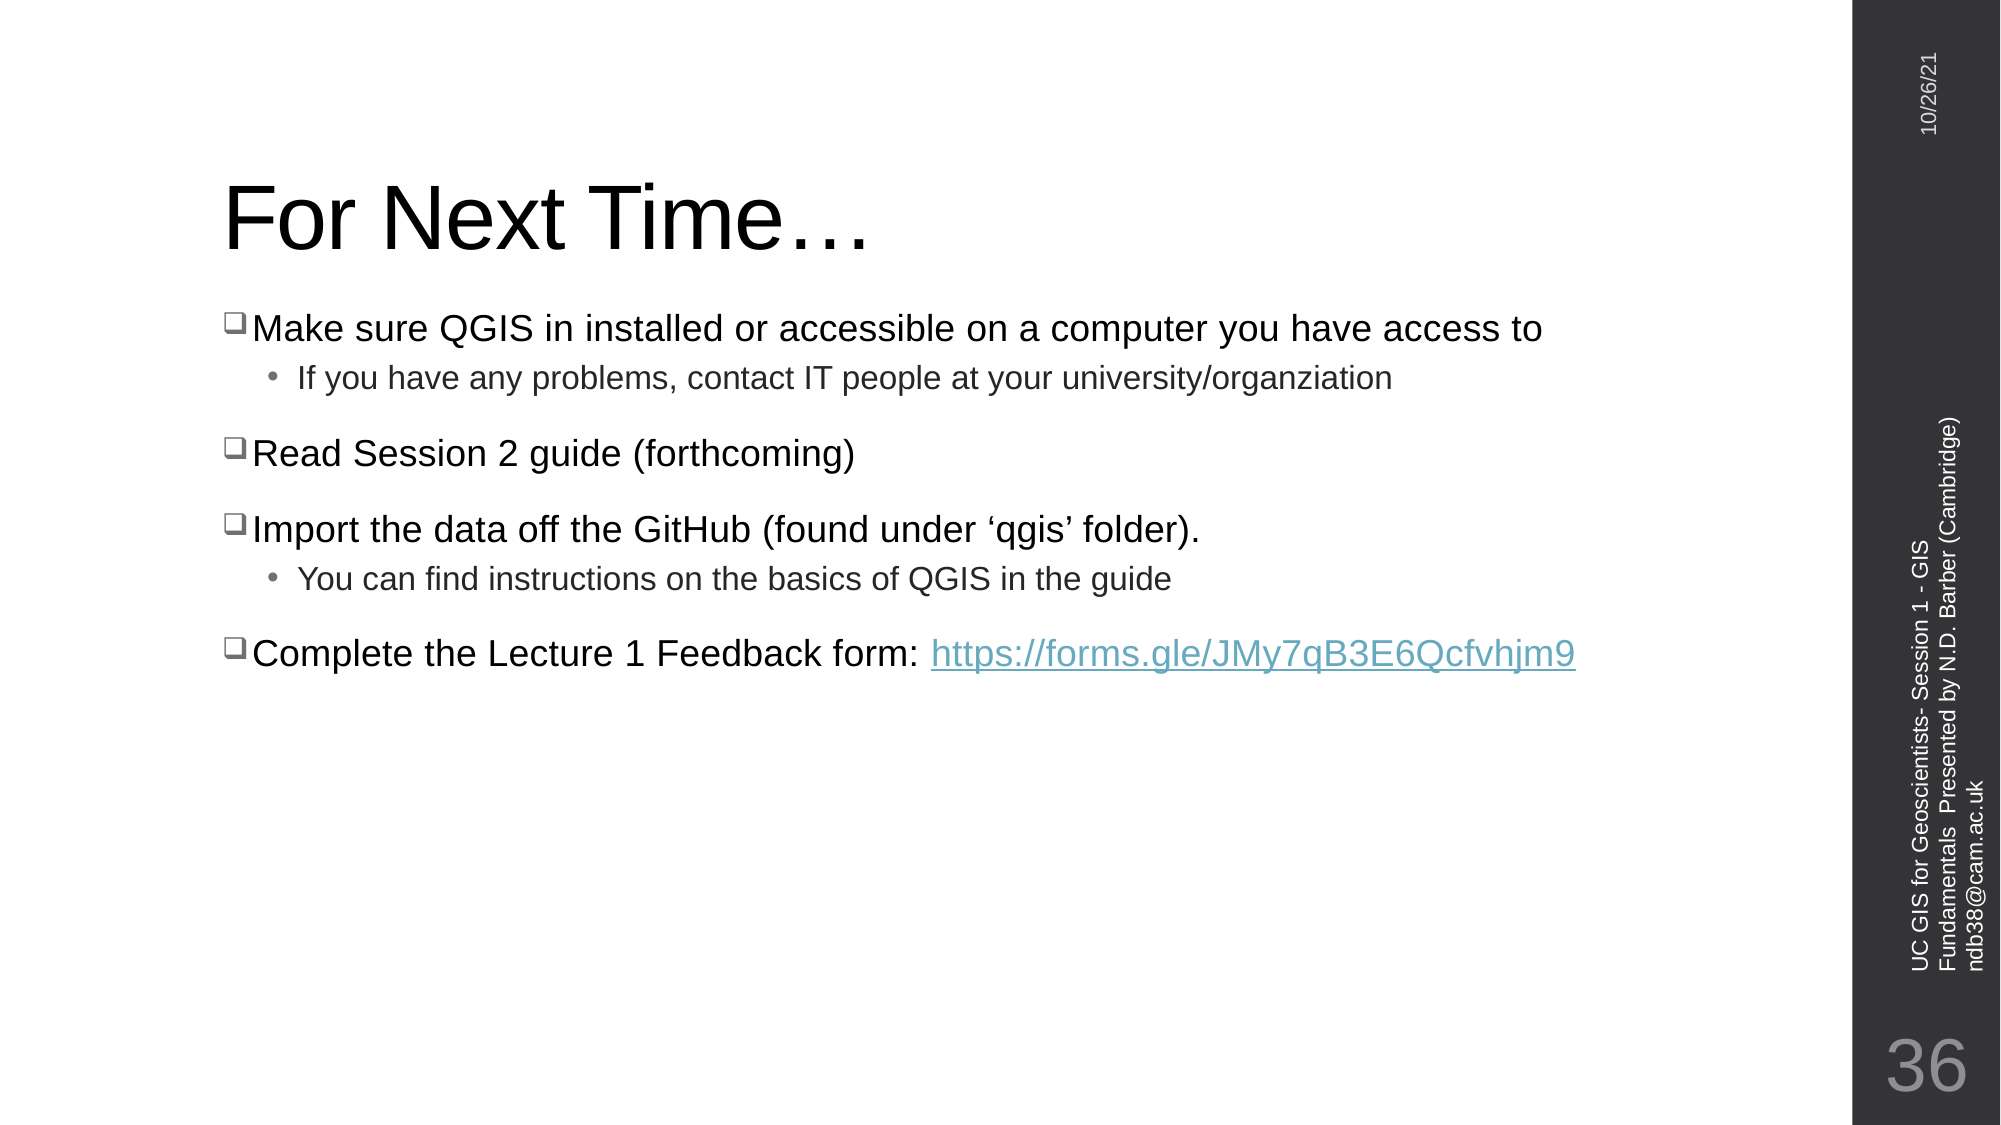

# For Next Time…
10/26/21
Make sure QGIS in installed or accessible on a computer you have access to
If you have any problems, contact IT people at your university/organziation
Read Session 2 guide (forthcoming)
Import the data off the GitHub (found under ‘qgis’ folder).
You can find instructions on the basics of QGIS in the guide
Complete the Lecture 1 Feedback form: https://forms.gle/JMy7qB3E6Qcfvhjm9

UC GIS for Geoscientists- Session 1 - GIS Fundamentals  Presented by N.D. Barber (Cambridge) ndb38@cam.ac.uk
36